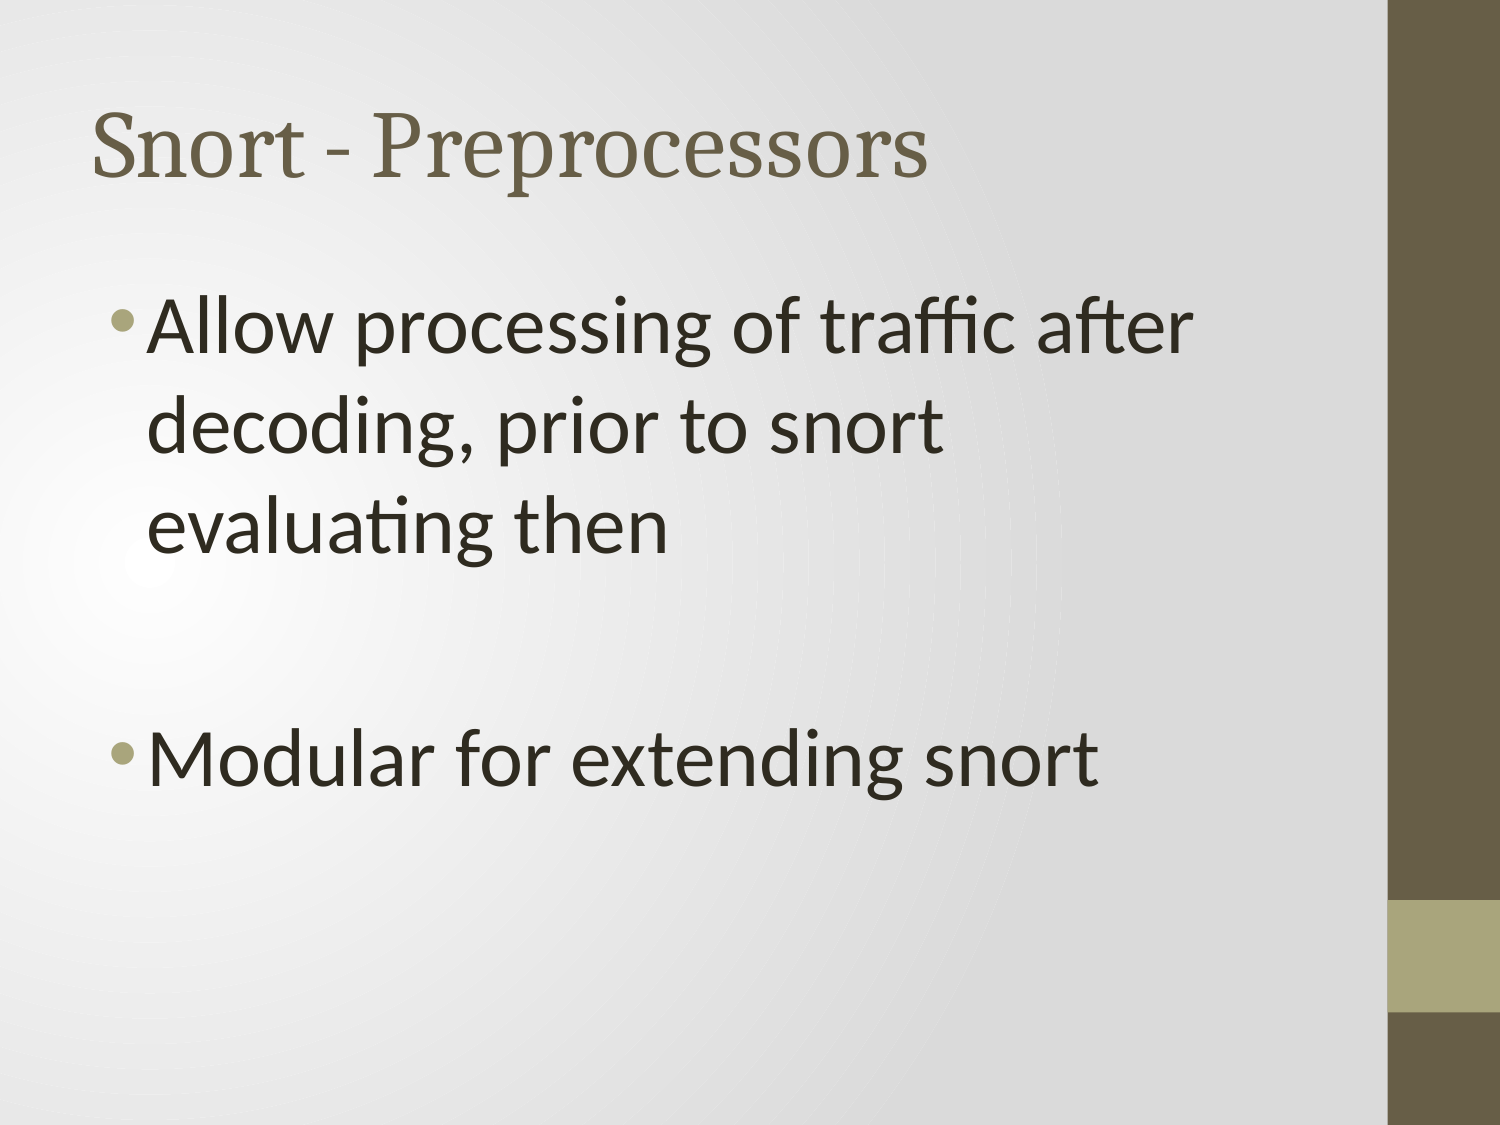

# Snort - Preprocessors
Allow processing of traffic after decoding, prior to snort evaluating then

Modular for extending snort